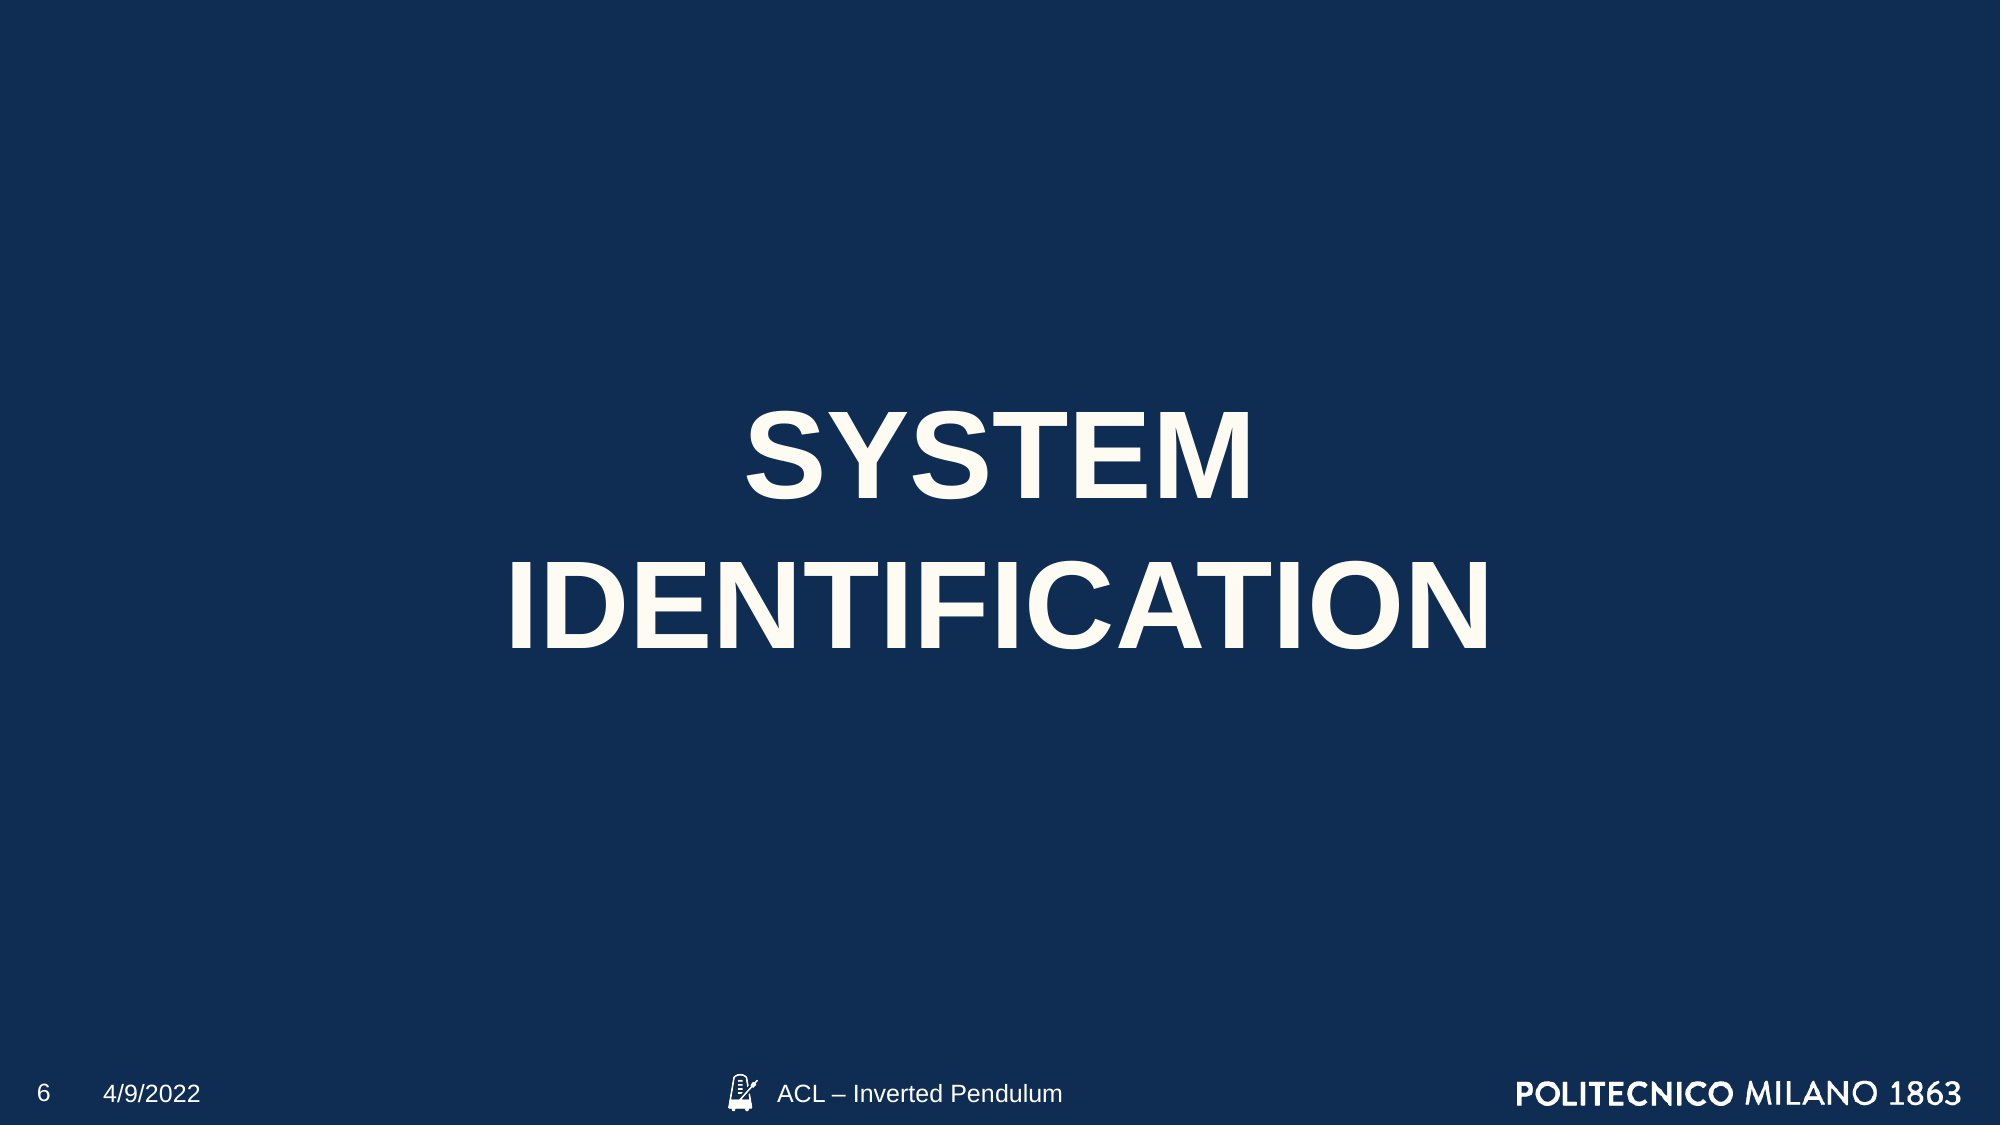

SYSTEM IDENTIFICATION
6
4/9/2022
ACL – Inverted Pendulum